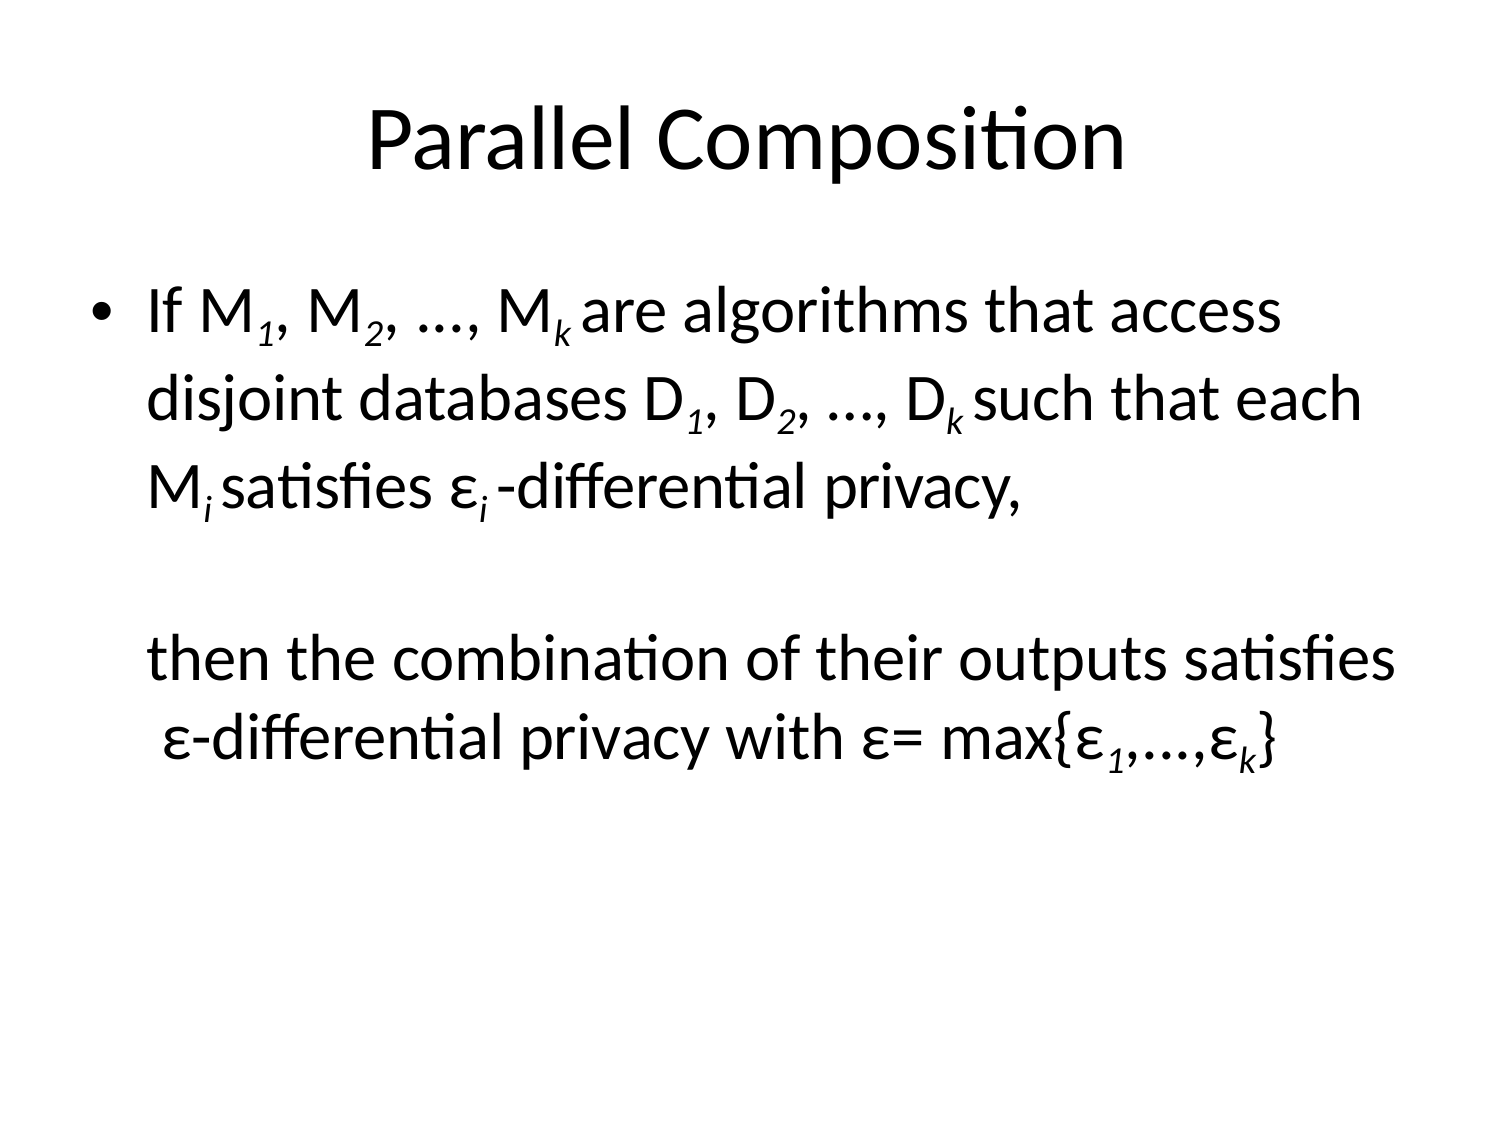

# Parallel Composition
If M1, M2, ..., Mk are algorithms that access  disjoint databases D1, D2, …, Dk such that each  Mi satisfies εi -differential privacy,

then the combination of their outputs satisfies  ε-differential privacy with ε= max{ε1,...,εk}